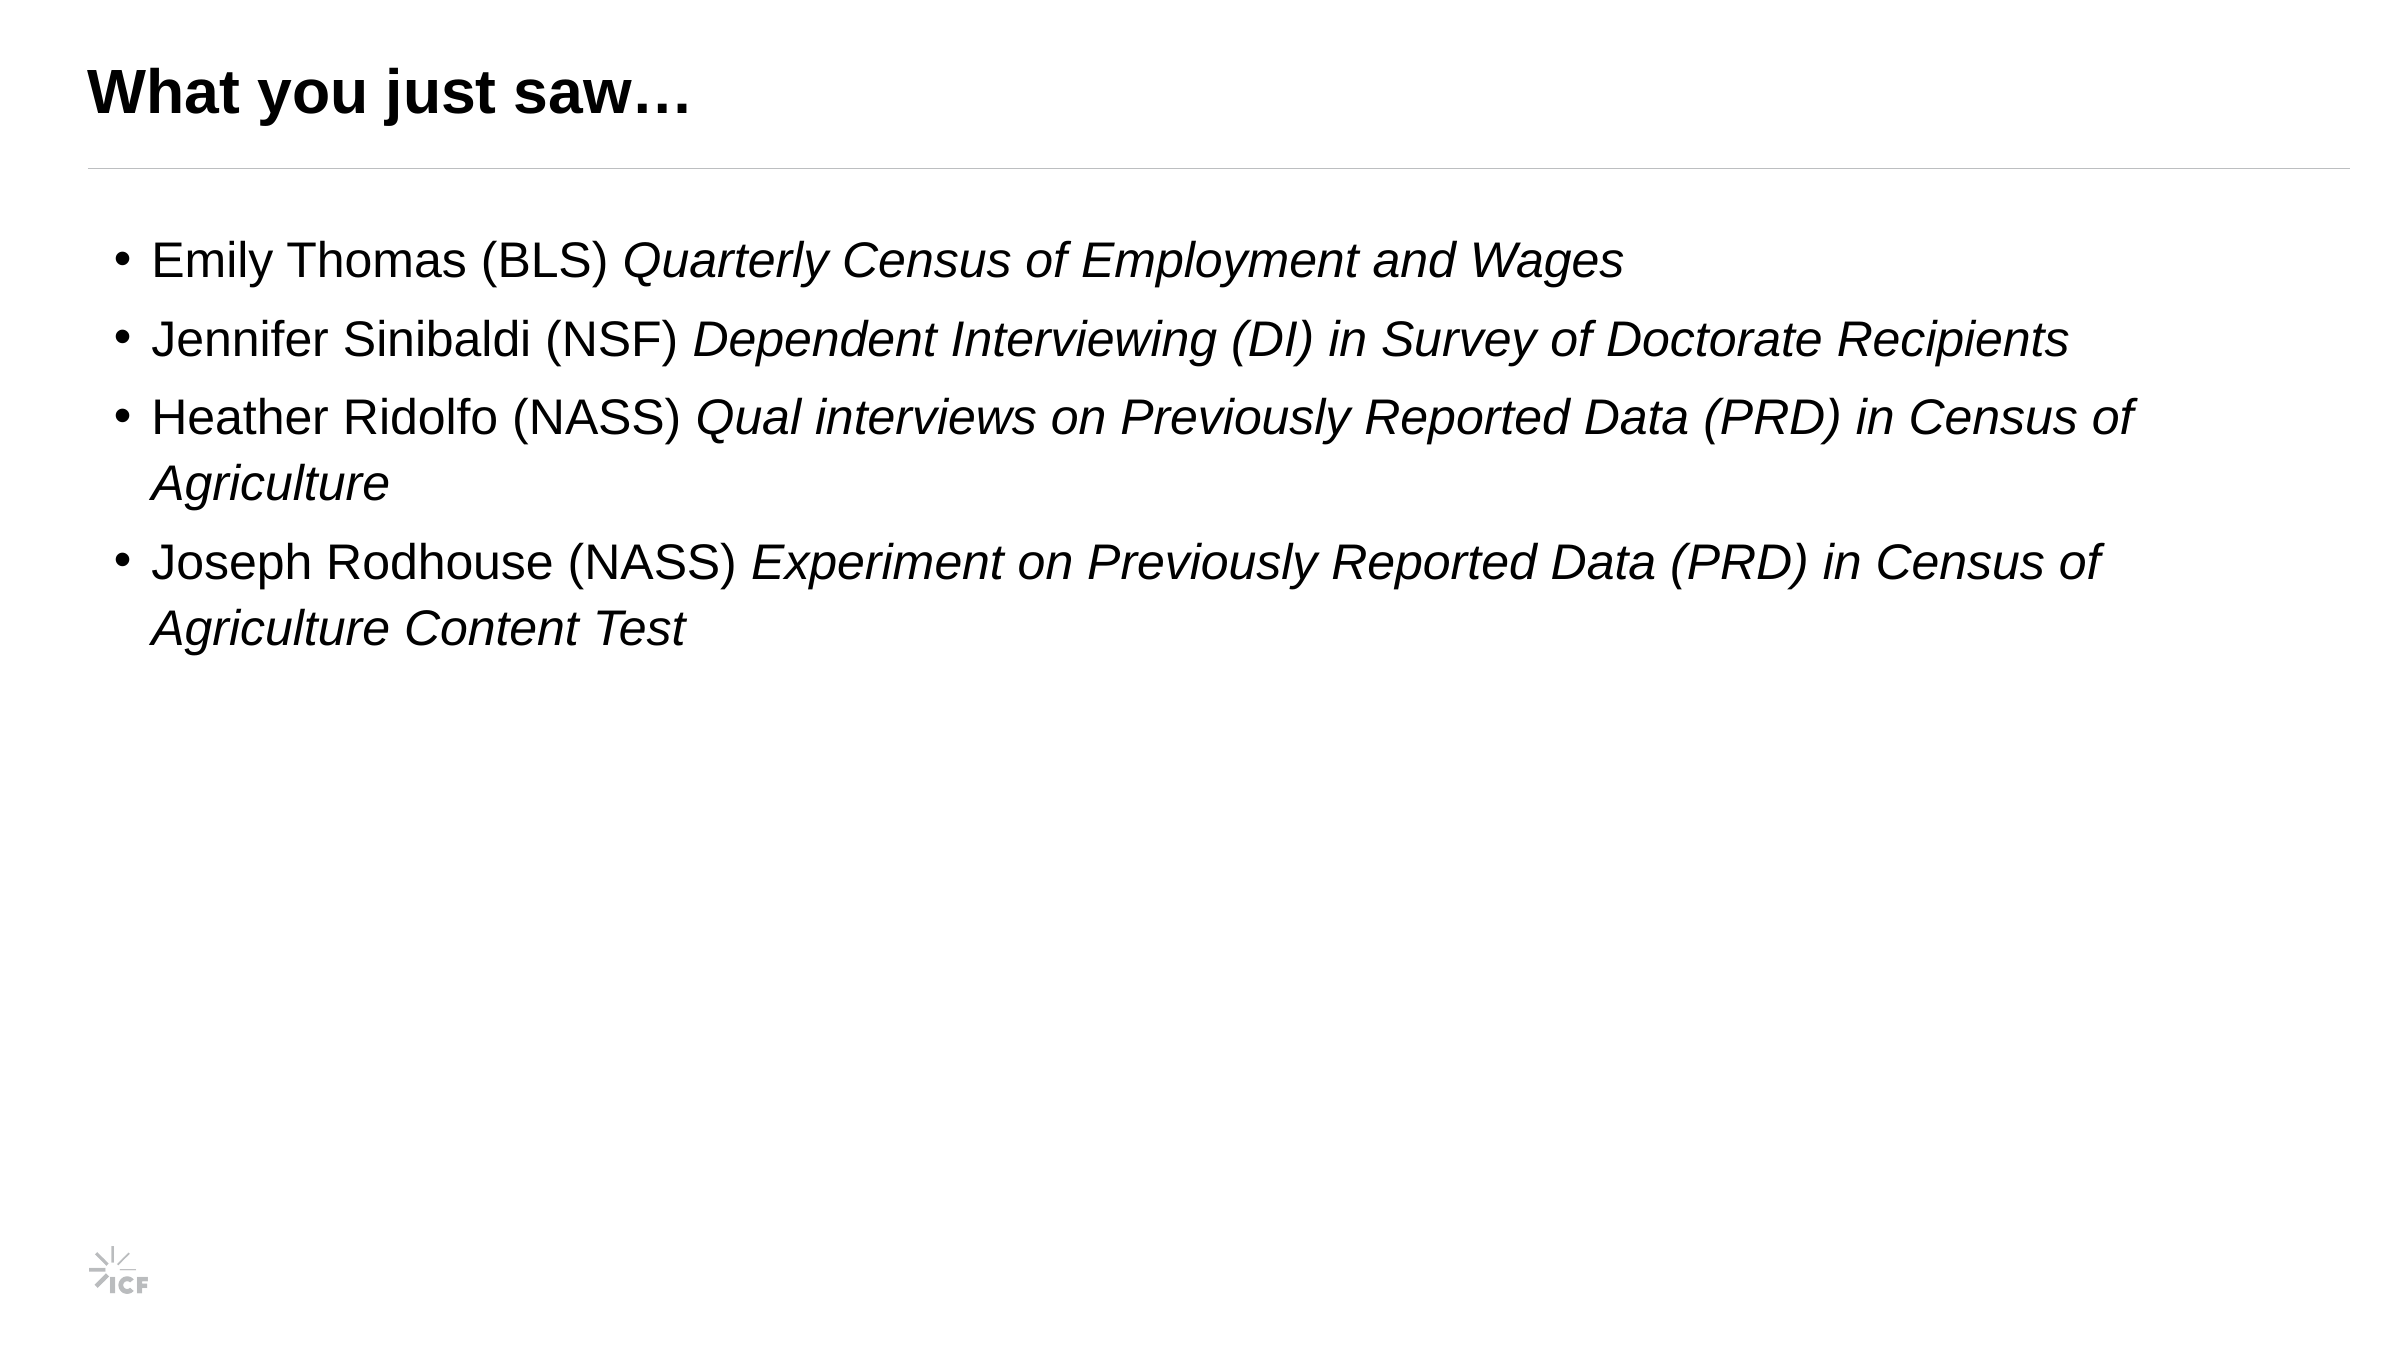

# What you just saw…
Emily Thomas (BLS) Quarterly Census of Employment and Wages
Jennifer Sinibaldi (NSF) Dependent Interviewing (DI) in Survey of Doctorate Recipients
Heather Ridolfo (NASS) Qual interviews on Previously Reported Data (PRD) in Census of Agriculture
Joseph Rodhouse (NASS) Experiment on Previously Reported Data (PRD) in Census of Agriculture Content Test